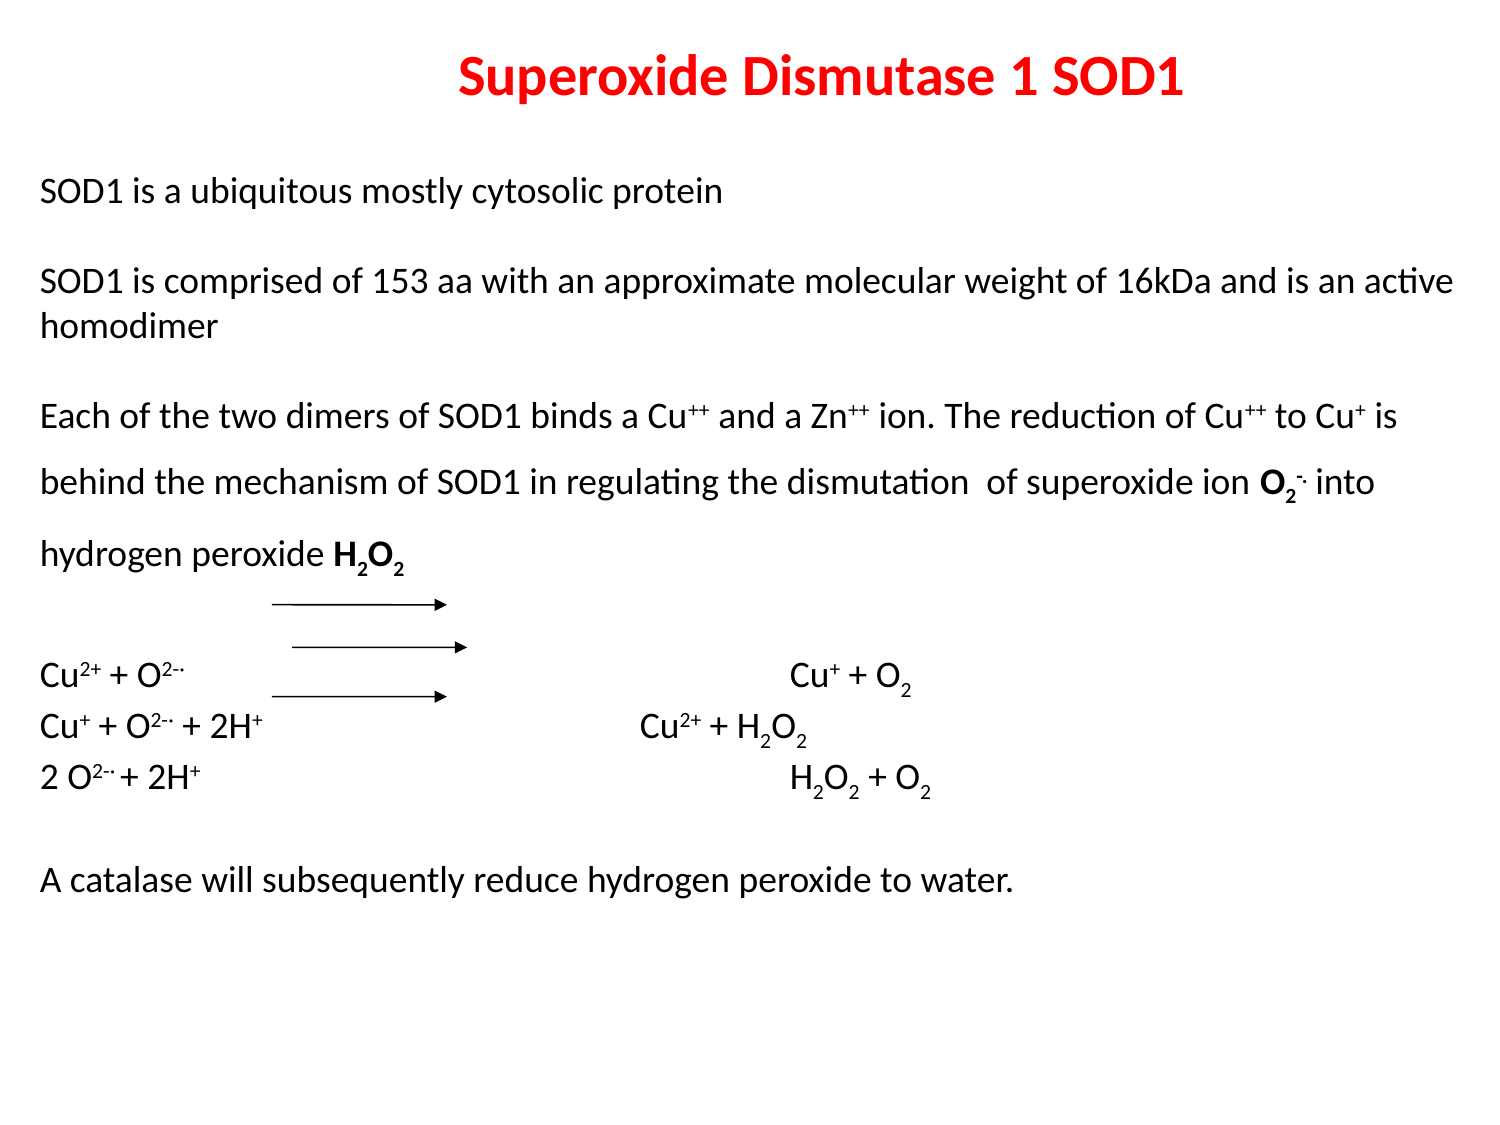

Superoxide Dismutase 1 SOD1
SOD1 is a ubiquitous mostly cytosolic protein

SOD1 is comprised of 153 aa with an approximate molecular weight of 16kDa and is an active homodimer

Each of the two dimers of SOD1 binds a Cu++ and a Zn++ ion. The reduction of Cu++ to Cu+ is behind the mechanism of SOD1 in regulating the dismutation  of superoxide ion O2-. into hydrogen peroxide H2O2

Cu2+ + O2-· 				Cu+ + O2
Cu+ + O2-· + 2H+ 			Cu2+ + H2O2
2 O2-· + 2H+ 				H2O2 + O2

A catalase will subsequently reduce hydrogen peroxide to water.